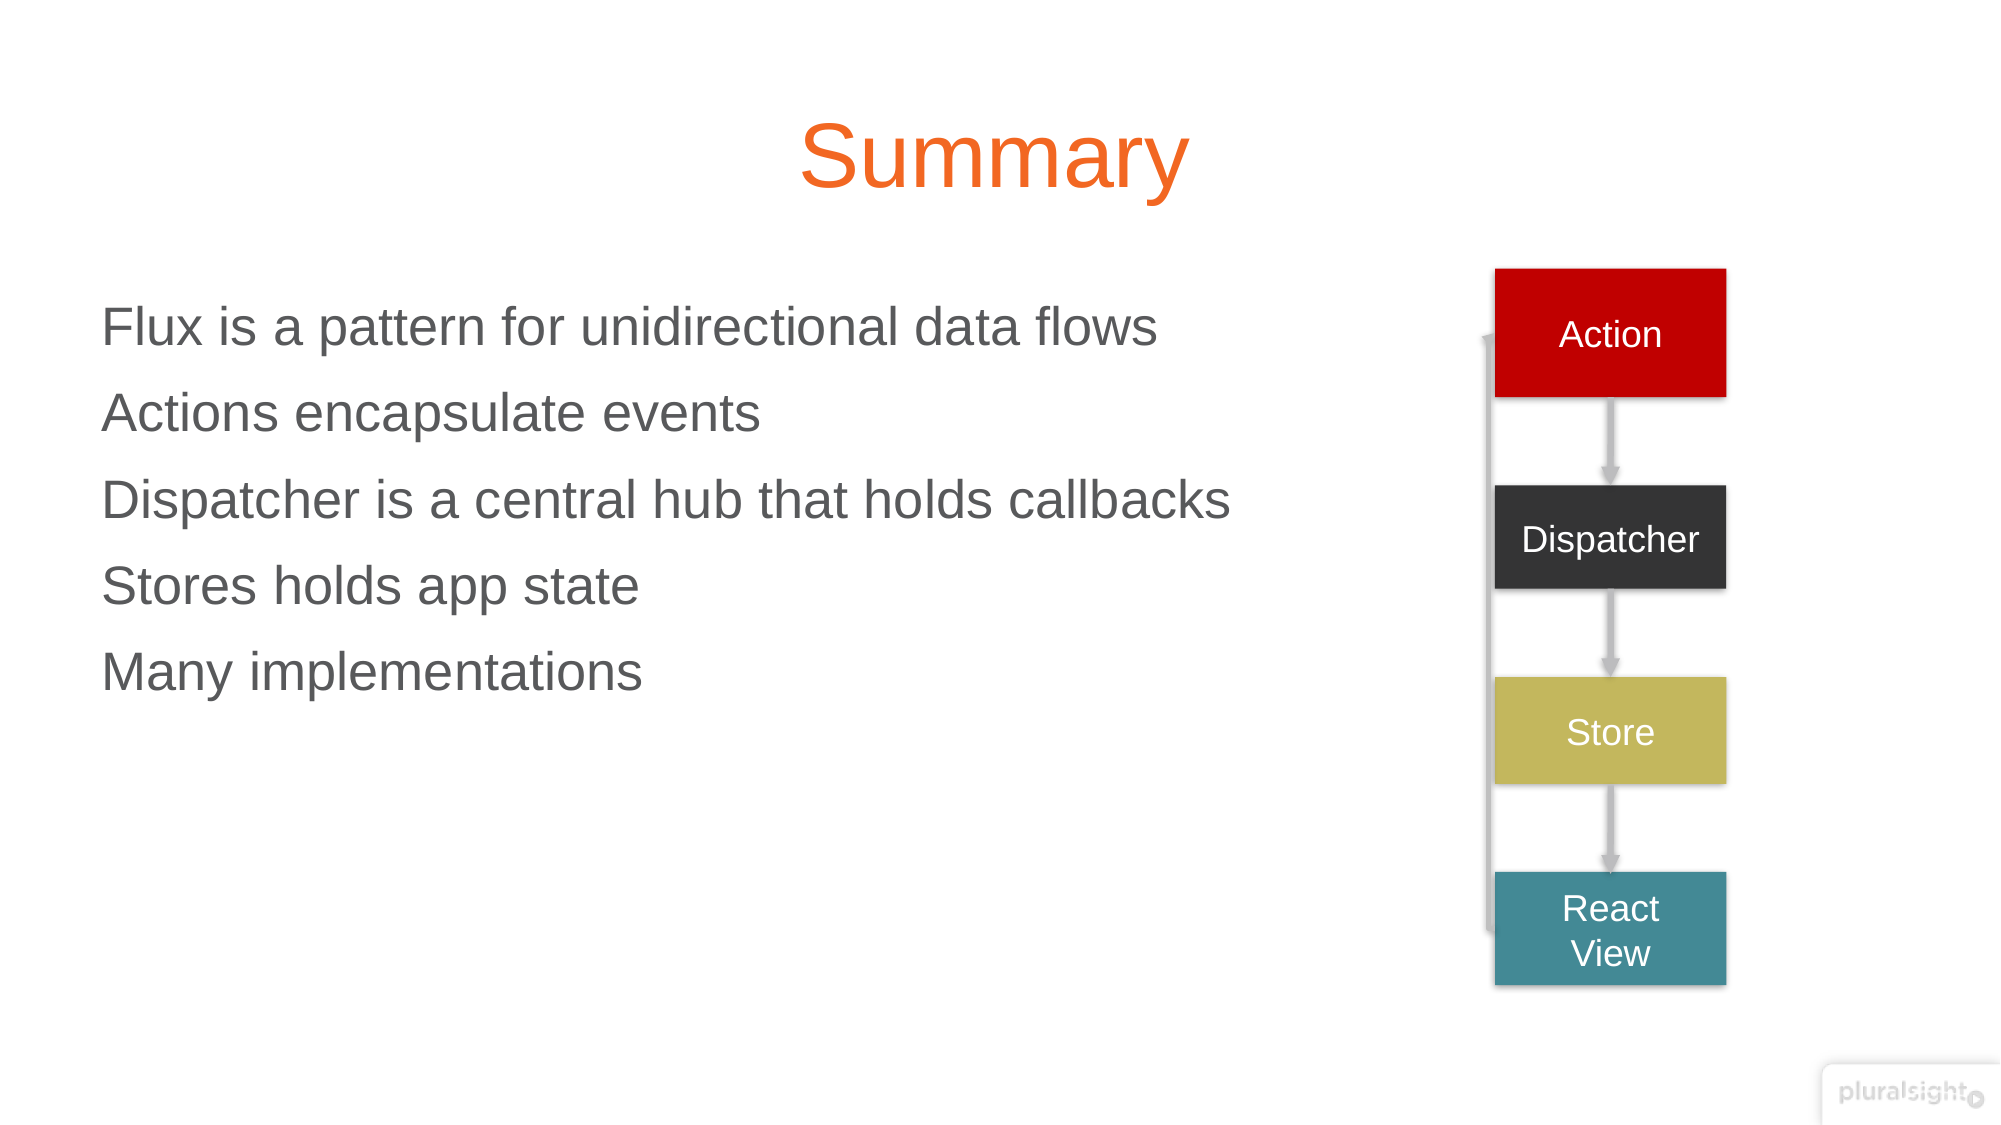

# Summary
Action
Dispatcher
Store
React
View
Flux is a pattern for unidirectional data flows
Actions encapsulate events
Dispatcher is a central hub that holds callbacks
Stores holds app state
Many implementations